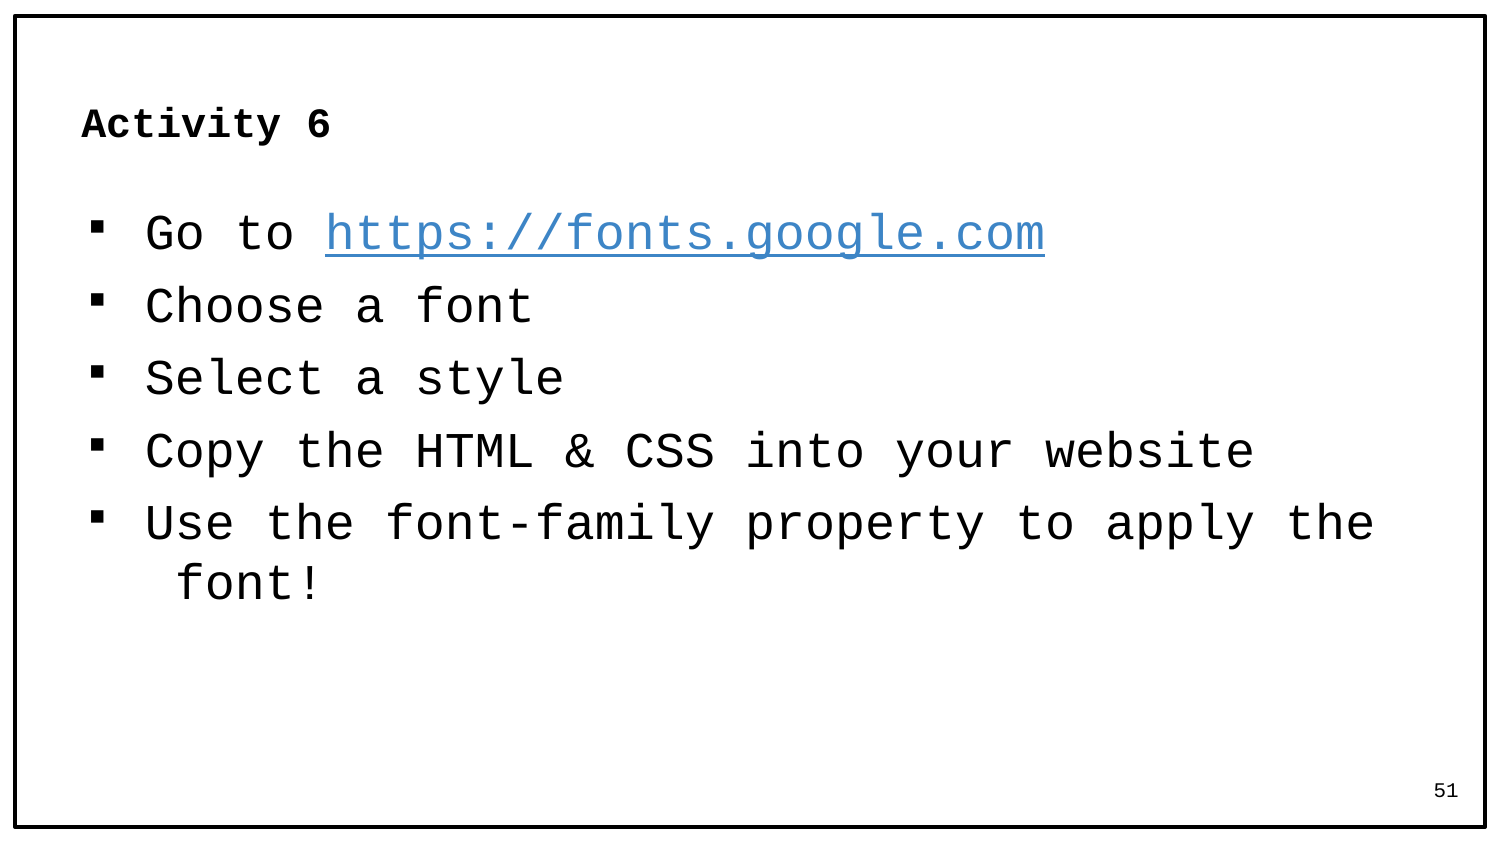

# Activity 6
Go to https://fonts.google.com
Choose a font
Select a style
Copy the HTML & CSS into your website
Use the font-family property to apply the  font!
51